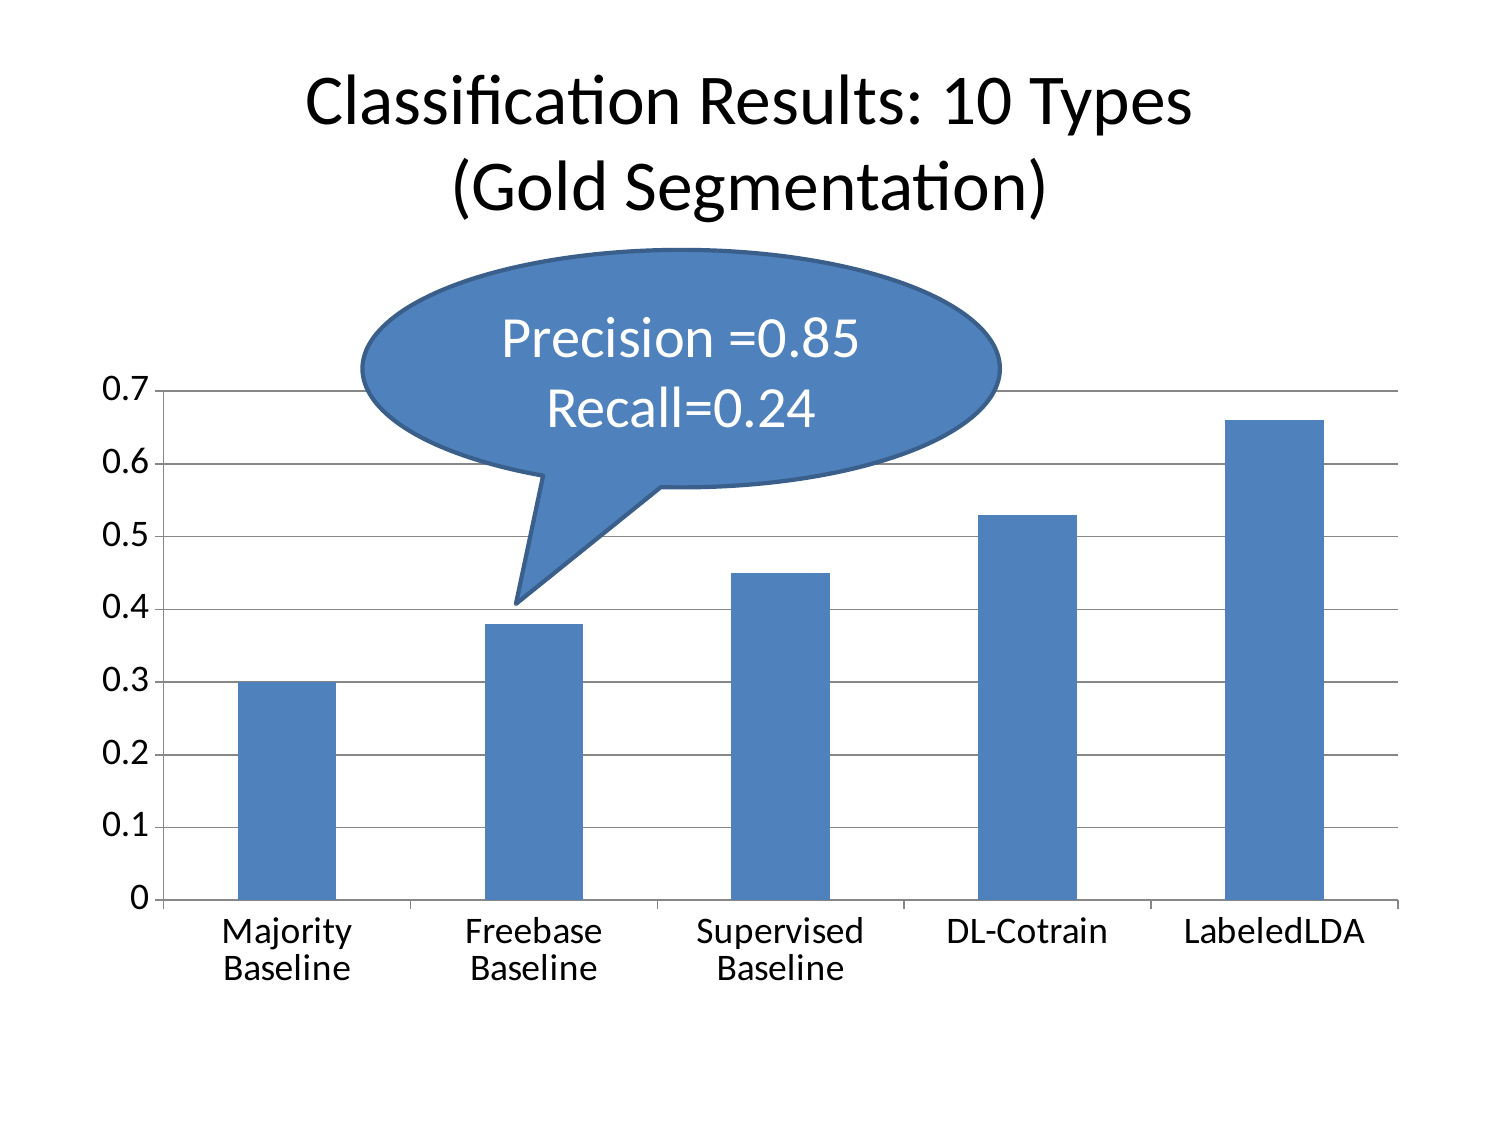

# Classification Results: 10 Types (Gold Segmentation)
Precision =0.85
Recall=0.24

### Chart:

| Category | F1 |
|---|---|
| Majority Baseline | 0.3 |
| Freebase Baseline | 0.38 |
| Supervised Baseline | 0.45 |
| DL-Cotrain | 0.53 |
| LabeledLDA | 0.66 |